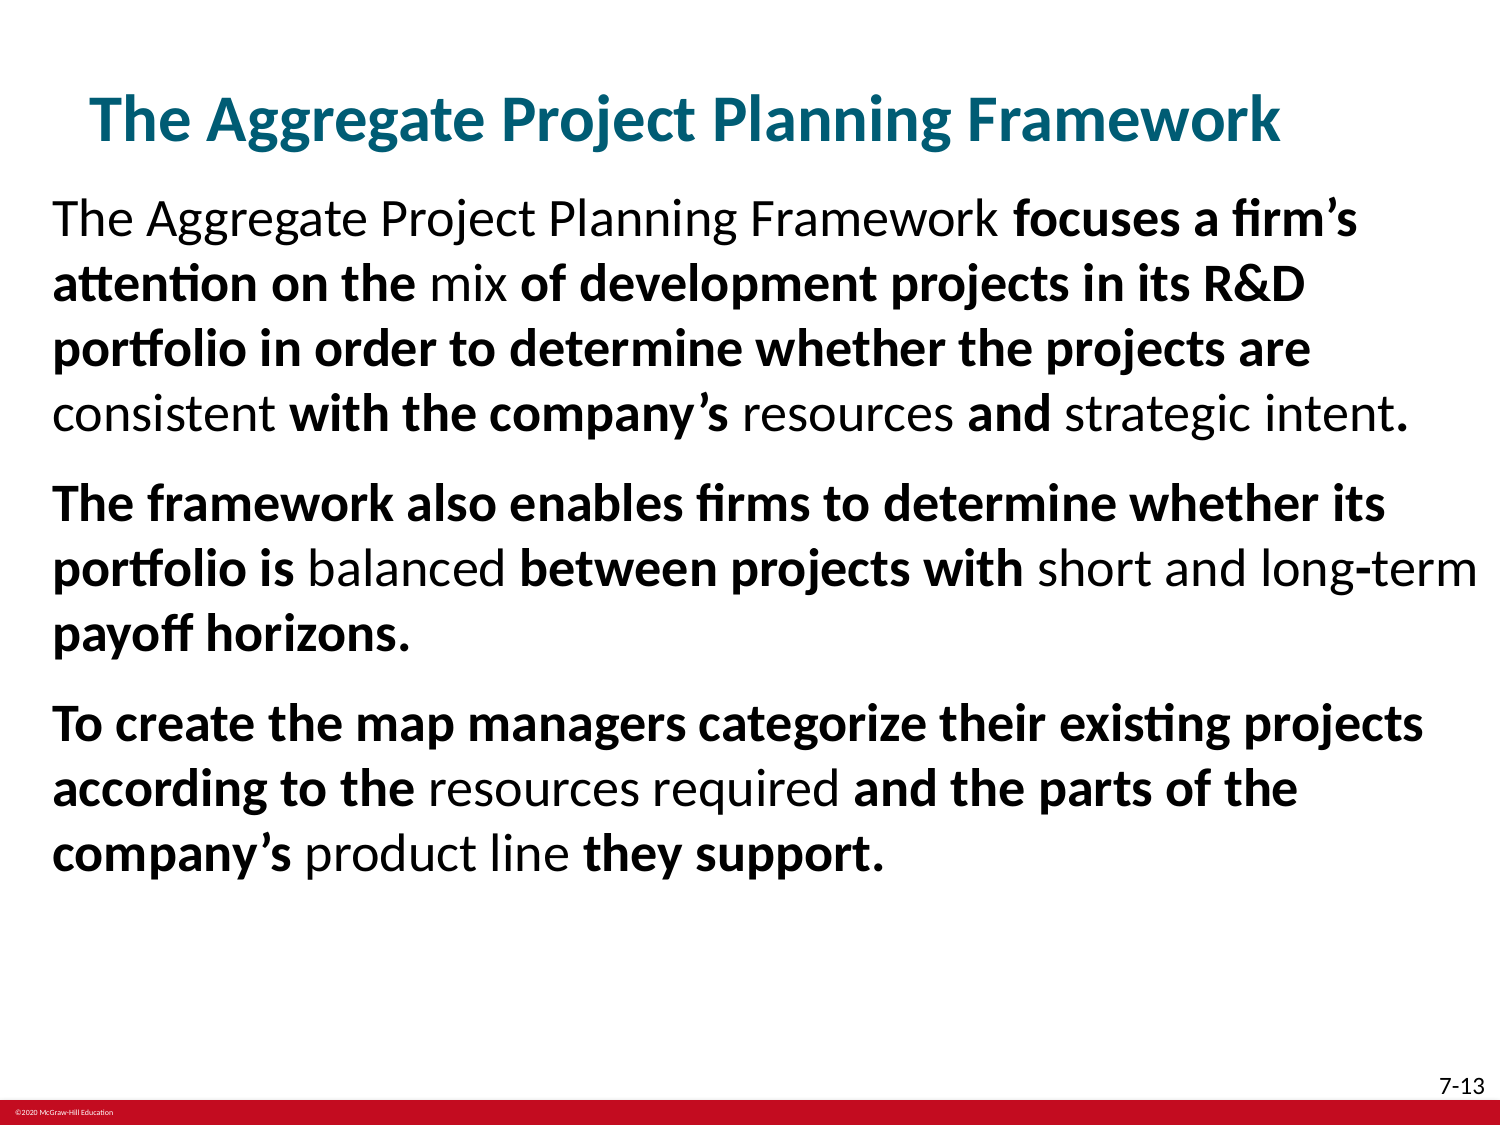

# The Aggregate Project Planning Framework
The Aggregate Project Planning Framework focuses a firm’s attention on the mix of development projects in its R&D portfolio in order to determine whether the projects are consistent with the company’s resources and strategic intent.
The framework also enables firms to determine whether its portfolio is balanced between projects with short and long-term payoff horizons.
To create the map managers categorize their existing projects according to the resources required and the parts of the company’s product line they support.